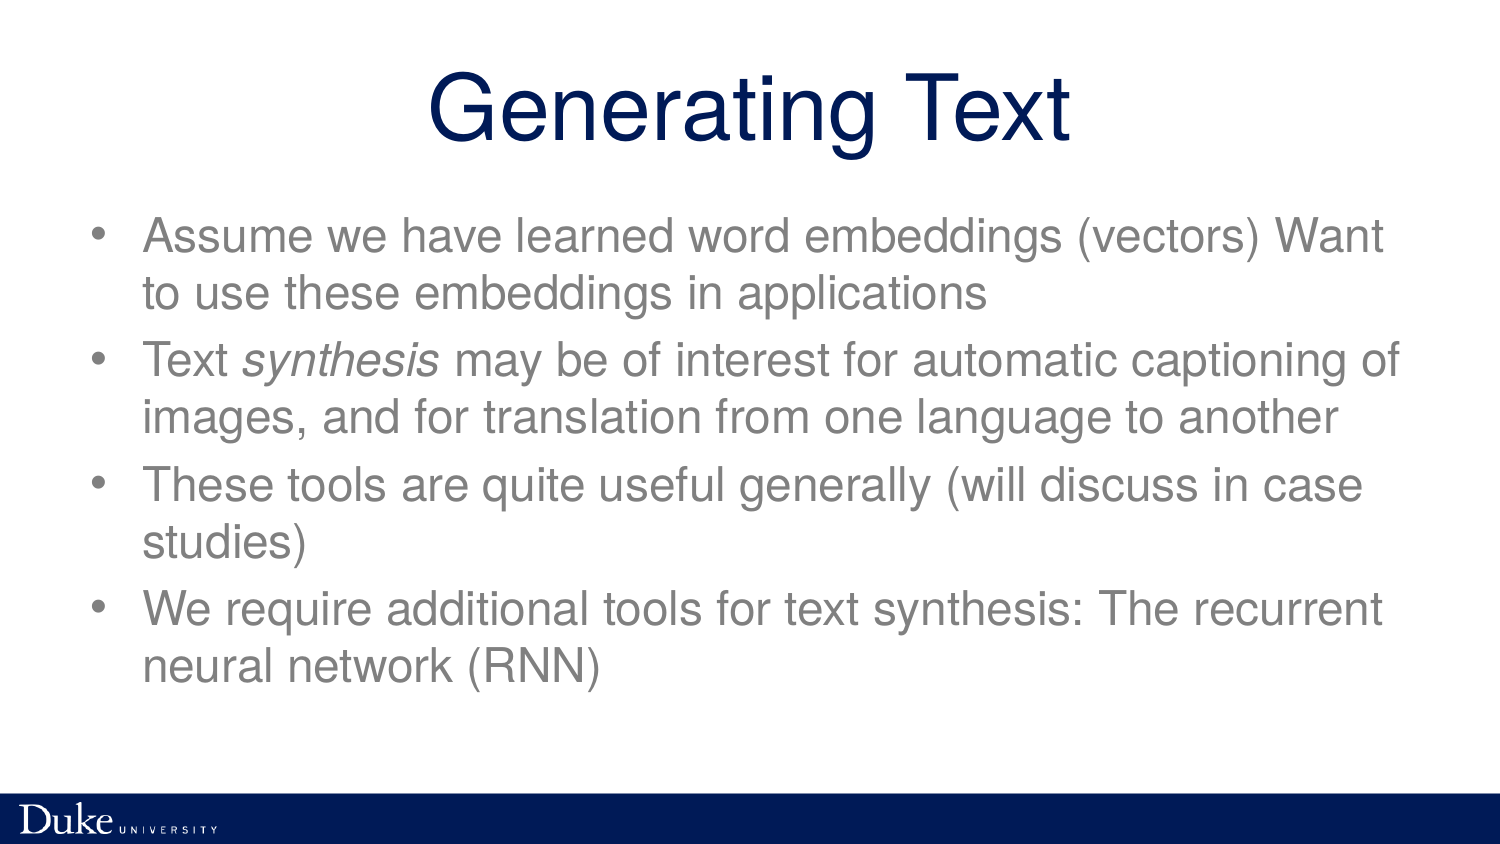

# Generating Text
Assume we have learned word embeddings (vectors) Want to use these embeddings in applications
Text synthesis may be of interest for automatic captioning of images, and for translation from one language to another
These tools are quite useful generally (will discuss in case studies)
We require additional tools for text synthesis: The recurrent neural network (RNN)